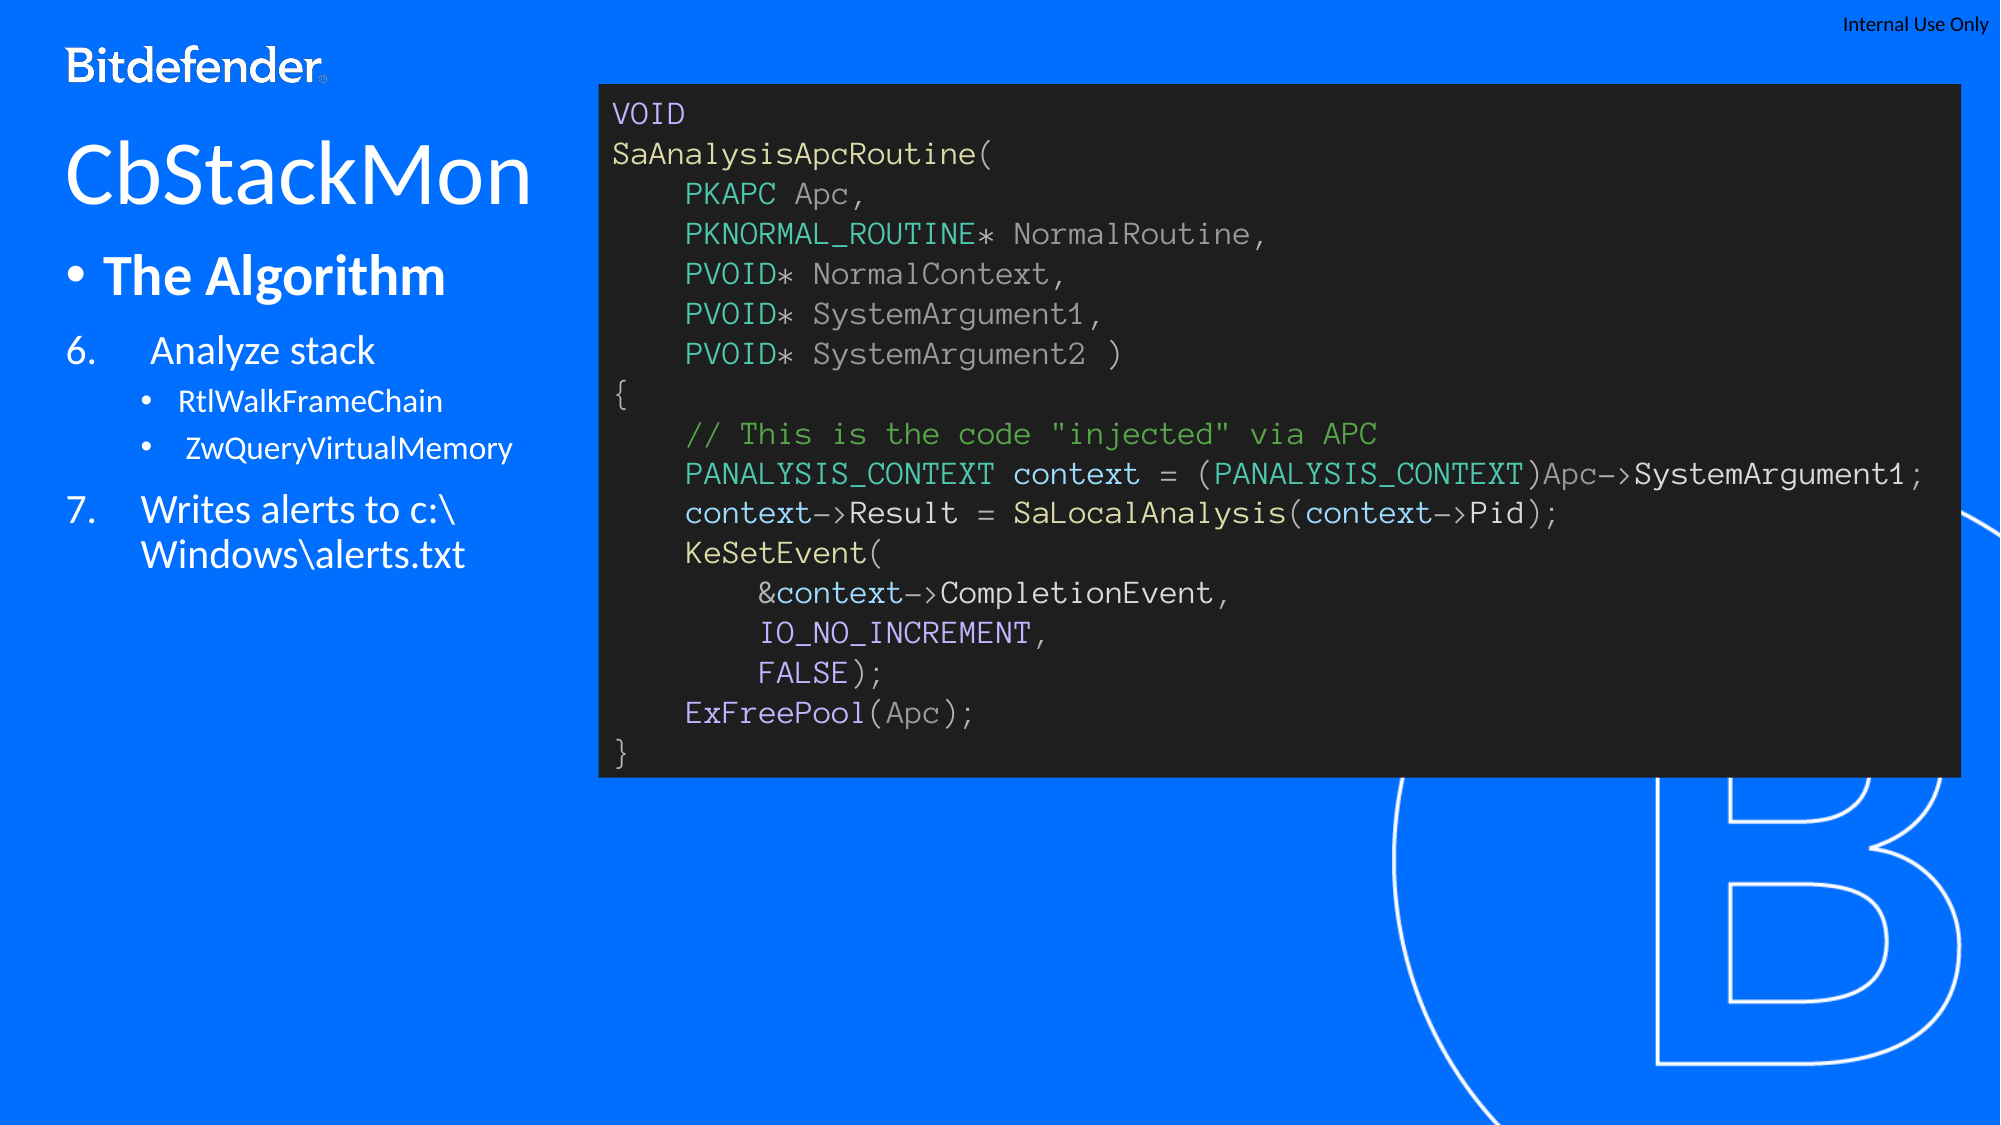

VOID
SaAnalysisApcRoutine(
    PKAPC Apc,
    PKNORMAL_ROUTINE* NormalRoutine,
    PVOID* NormalContext,
    PVOID* SystemArgument1,
    PVOID* SystemArgument2 )
{
    // This is the code "injected" via APC
    PANALYSIS_CONTEXT context = (PANALYSIS_CONTEXT)Apc->SystemArgument1;
    context->Result = SaLocalAnalysis(context->Pid);
    KeSetEvent(
        &context->CompletionEvent,
        IO_NO_INCREMENT,
        FALSE);
    ExFreePool(Apc);
}
# CbStackMon
The Algorithm
Analyze stack
RtlWalkFrameChain
 ZwQueryVirtualMemory
Writes alerts to c:\Windows\alerts.txt